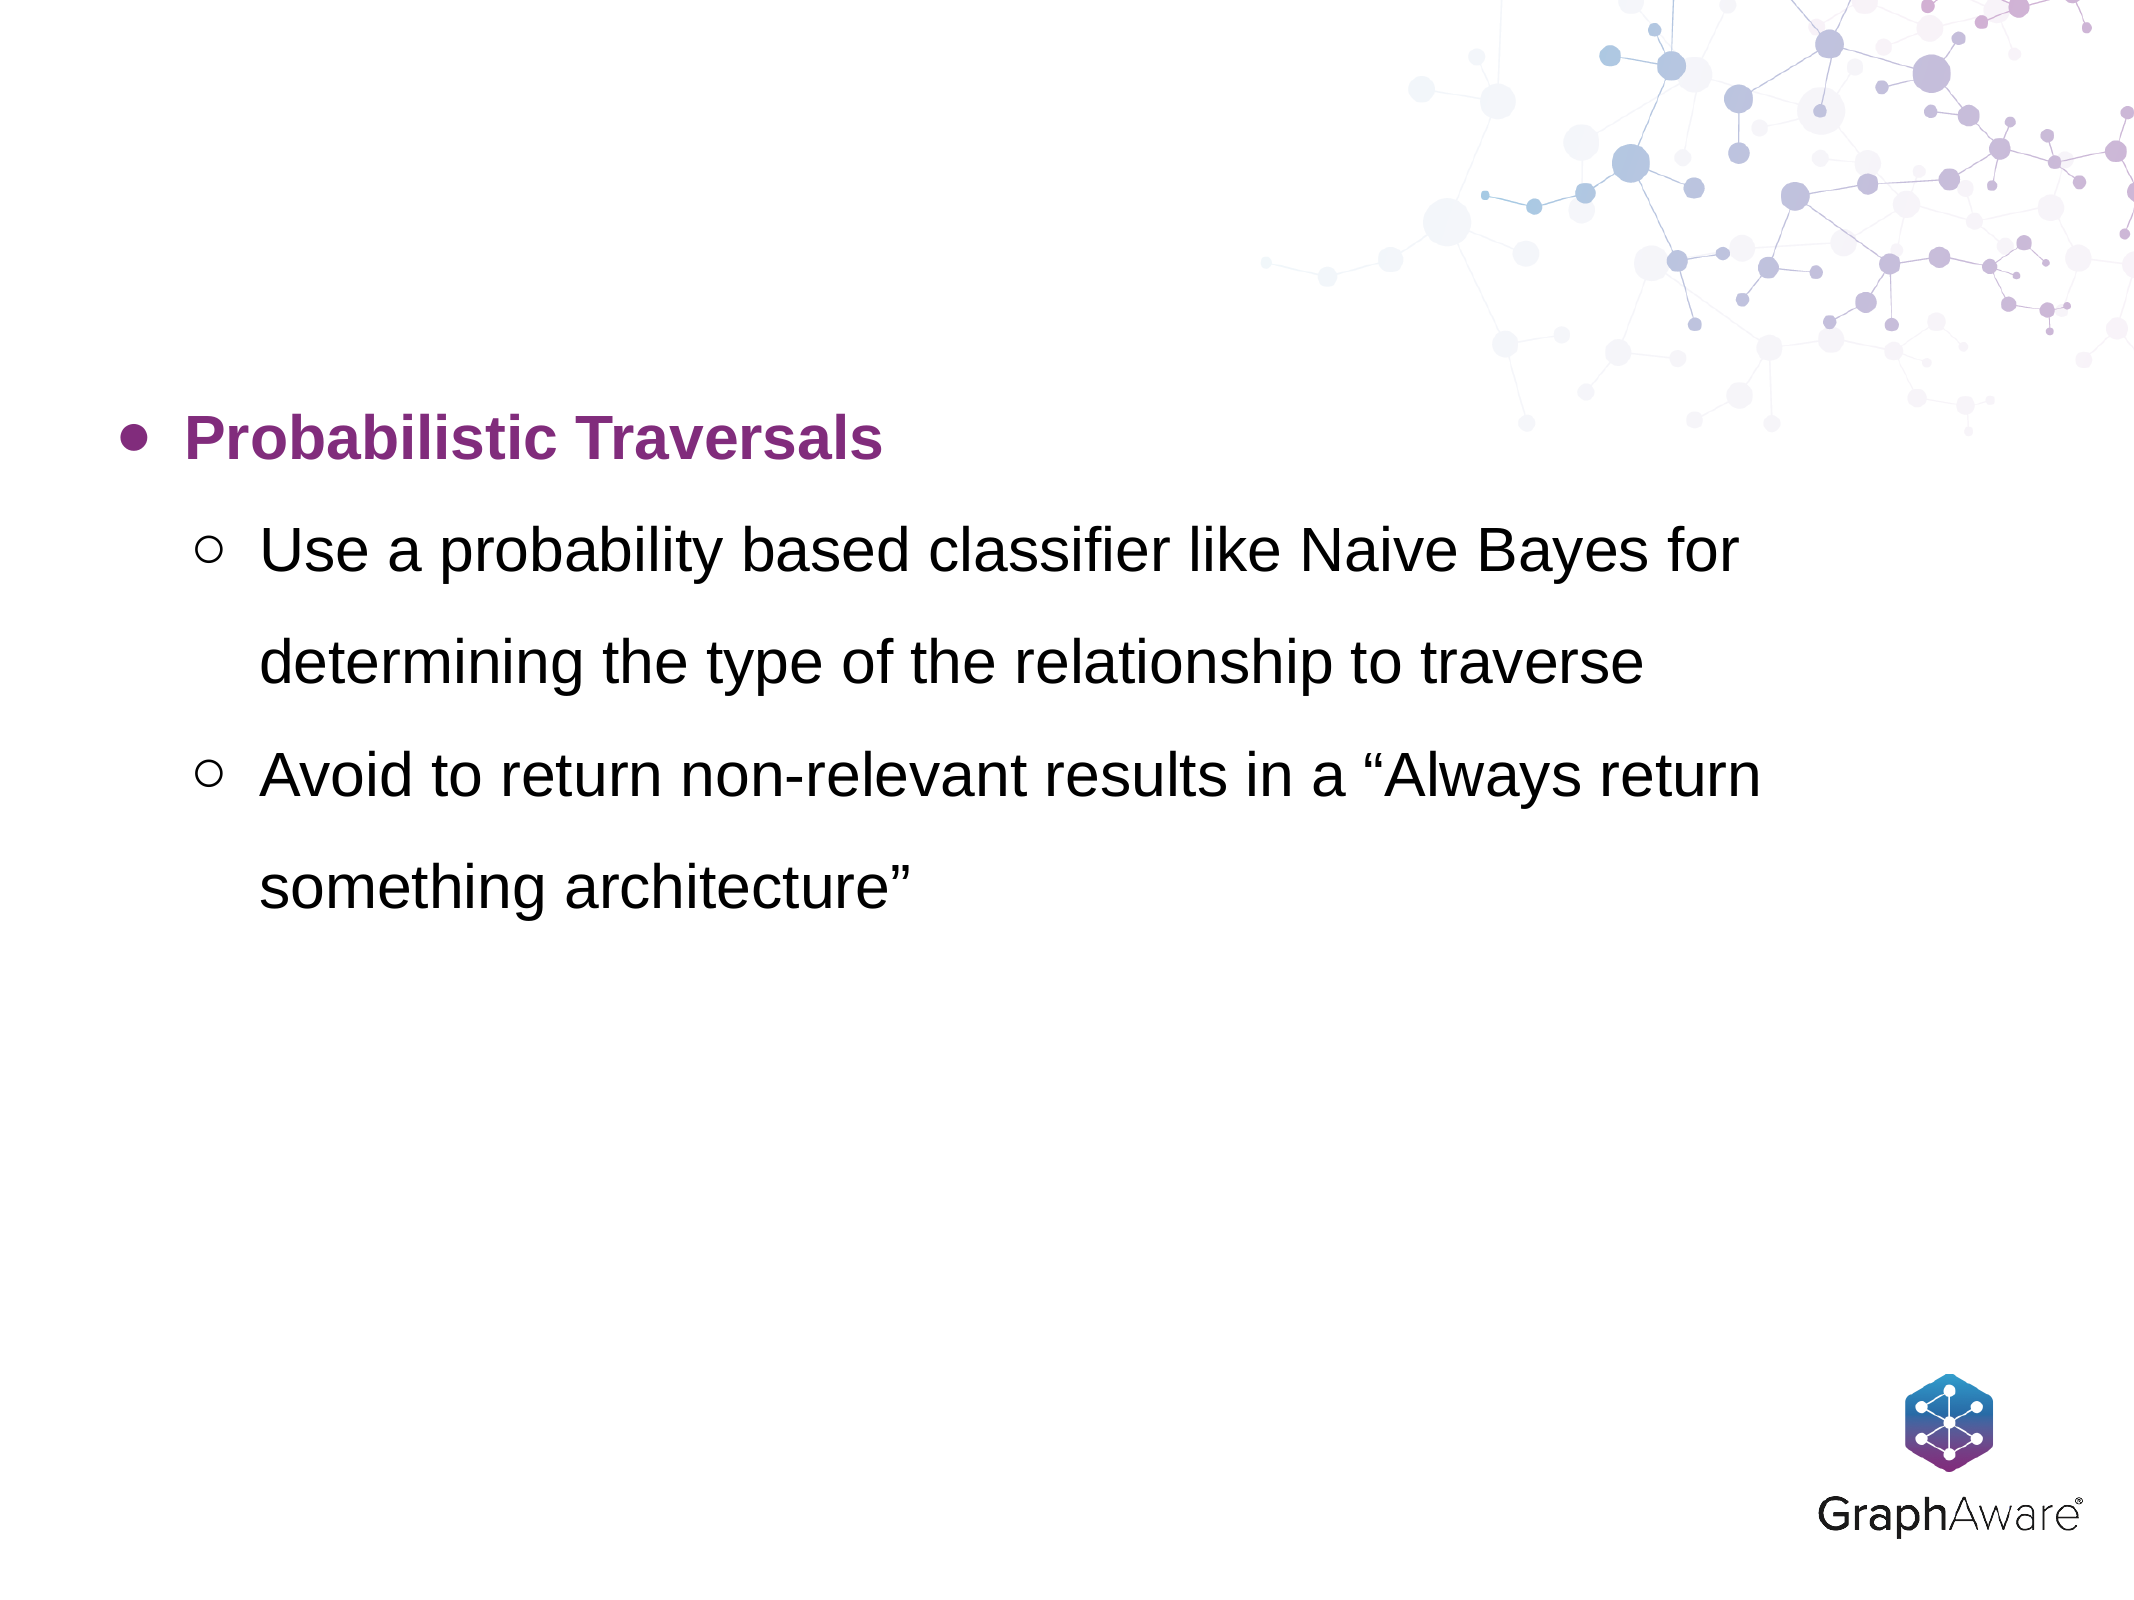

Probabilistic Traversals
Use a probability based classifier like Naive Bayes for determining the type of the relationship to traverse
Avoid to return non-relevant results in a “Always return something architecture”